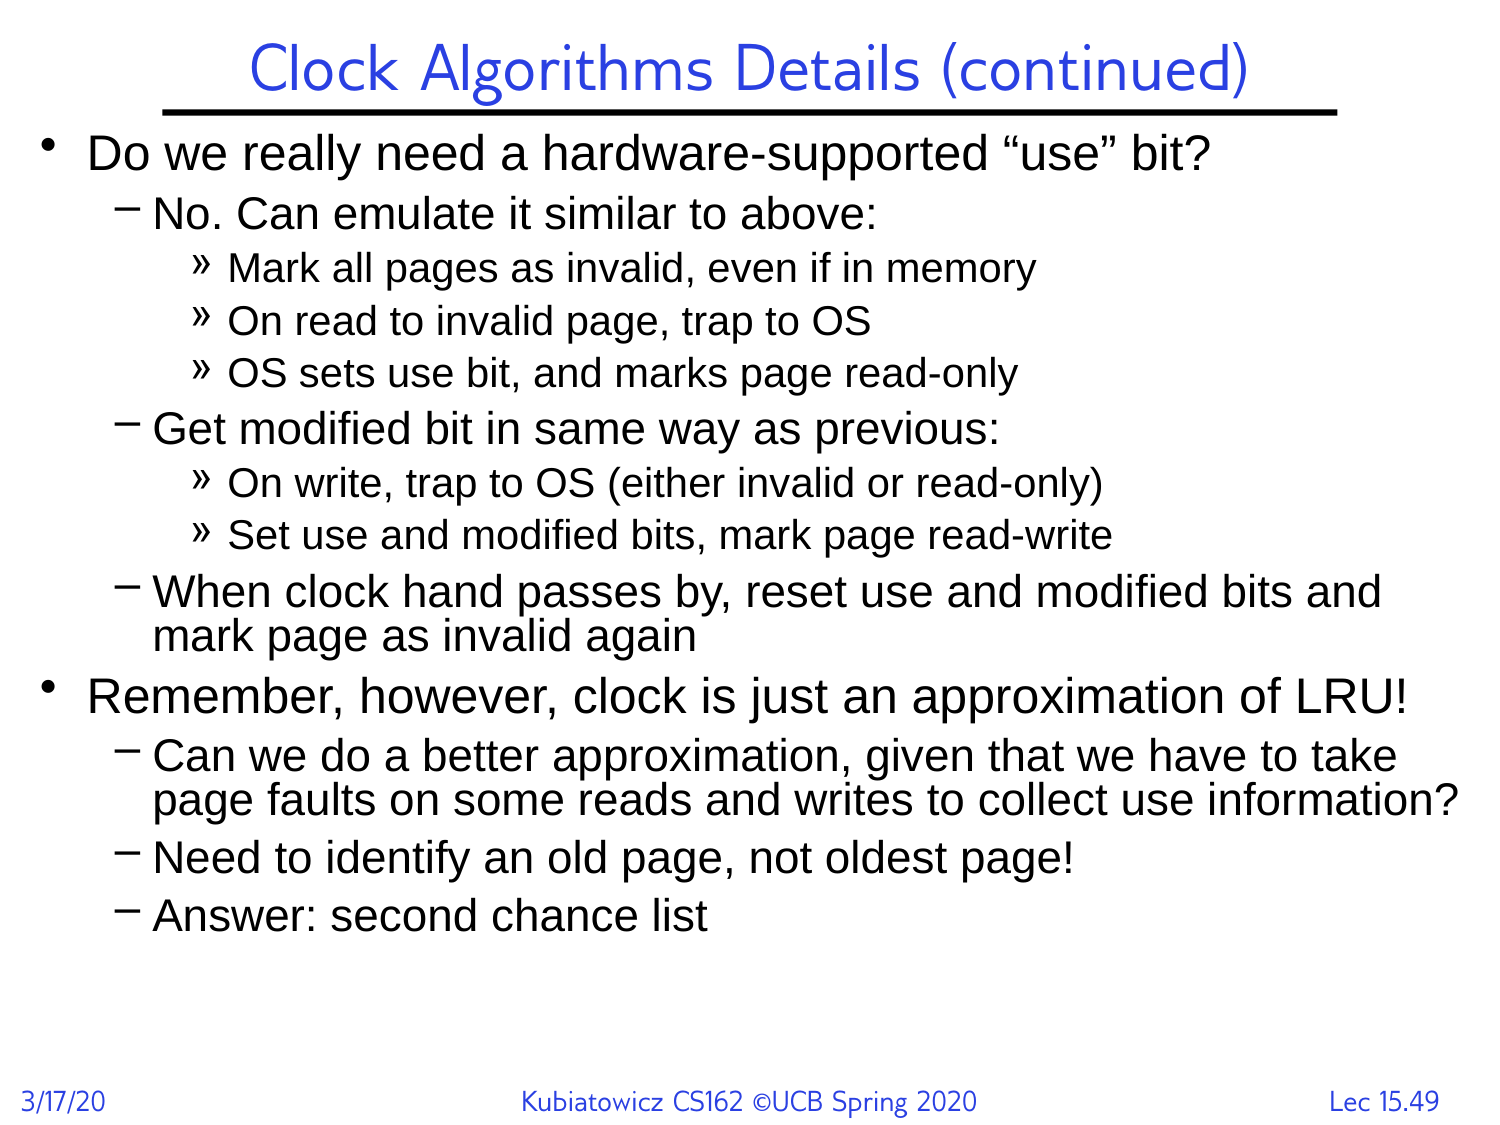

# Clock Algorithms Details (continued)
Do we really need a hardware-supported “use” bit?
No. Can emulate it similar to above:
Mark all pages as invalid, even if in memory
On read to invalid page, trap to OS
OS sets use bit, and marks page read-only
Get modified bit in same way as previous:
On write, trap to OS (either invalid or read-only)
Set use and modified bits, mark page read-write
When clock hand passes by, reset use and modified bits and mark page as invalid again
Remember, however, clock is just an approximation of LRU!
Can we do a better approximation, given that we have to take page faults on some reads and writes to collect use information?
Need to identify an old page, not oldest page!
Answer: second chance list